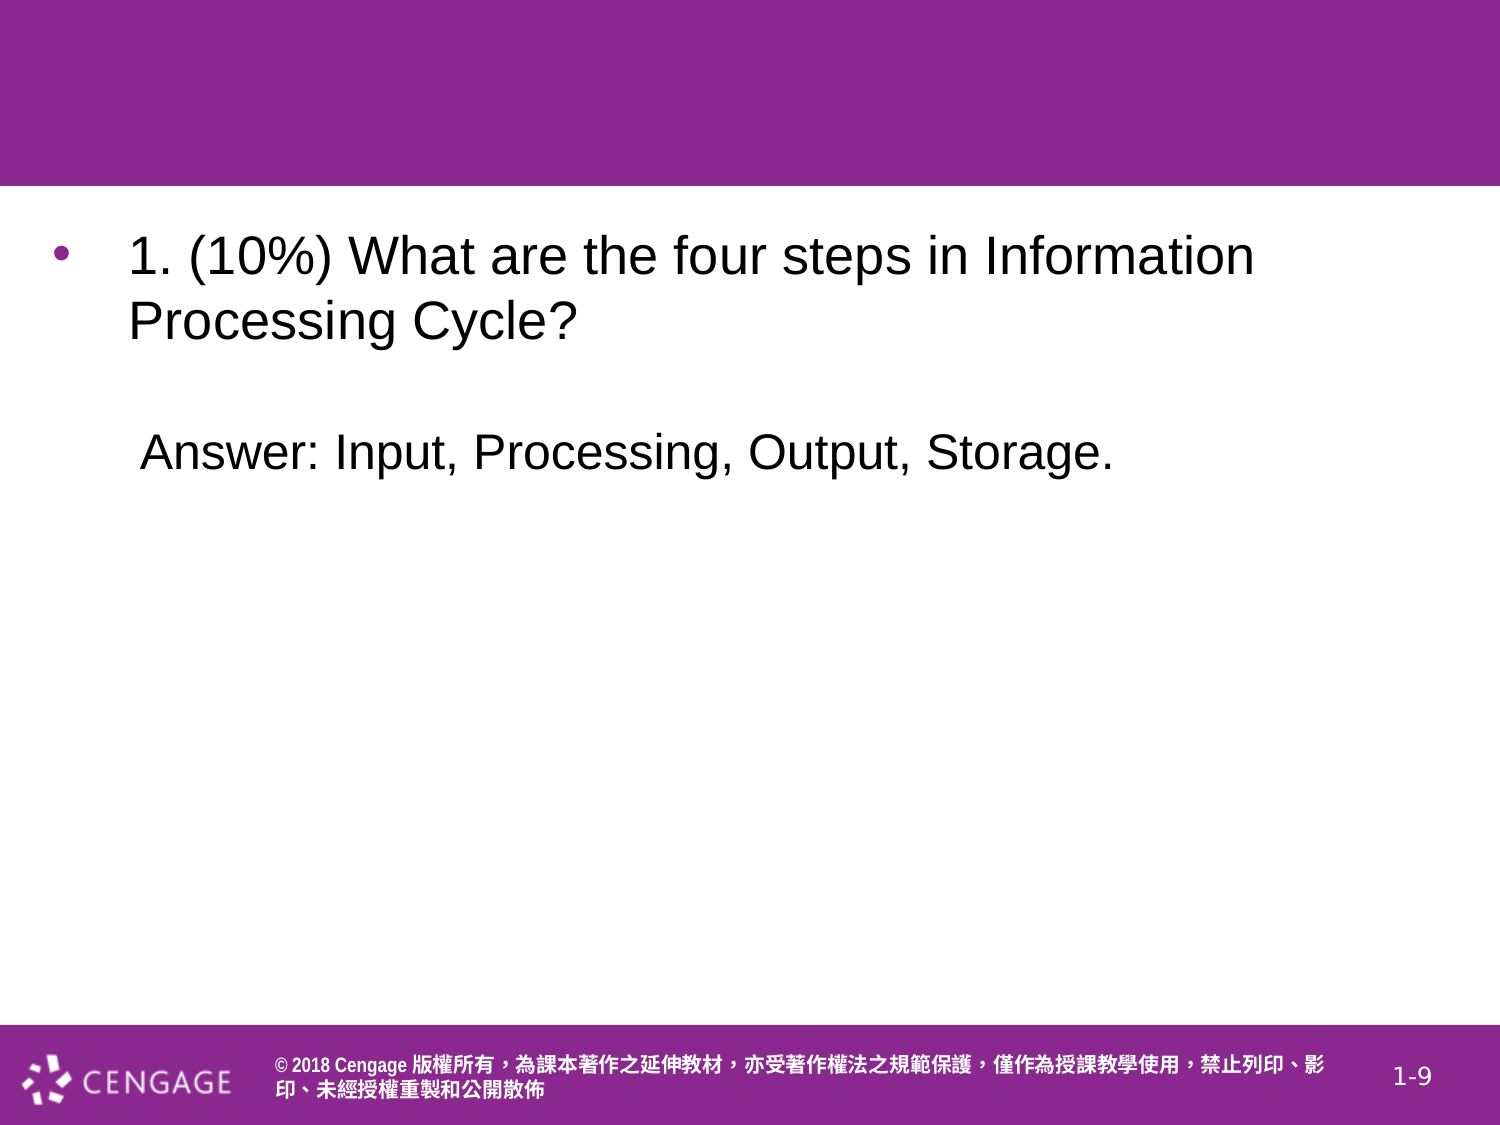

1A-9

# 1. (10%) What are the four steps in Information Processing Cycle?
Answer: Input, Processing, Output, Storage.